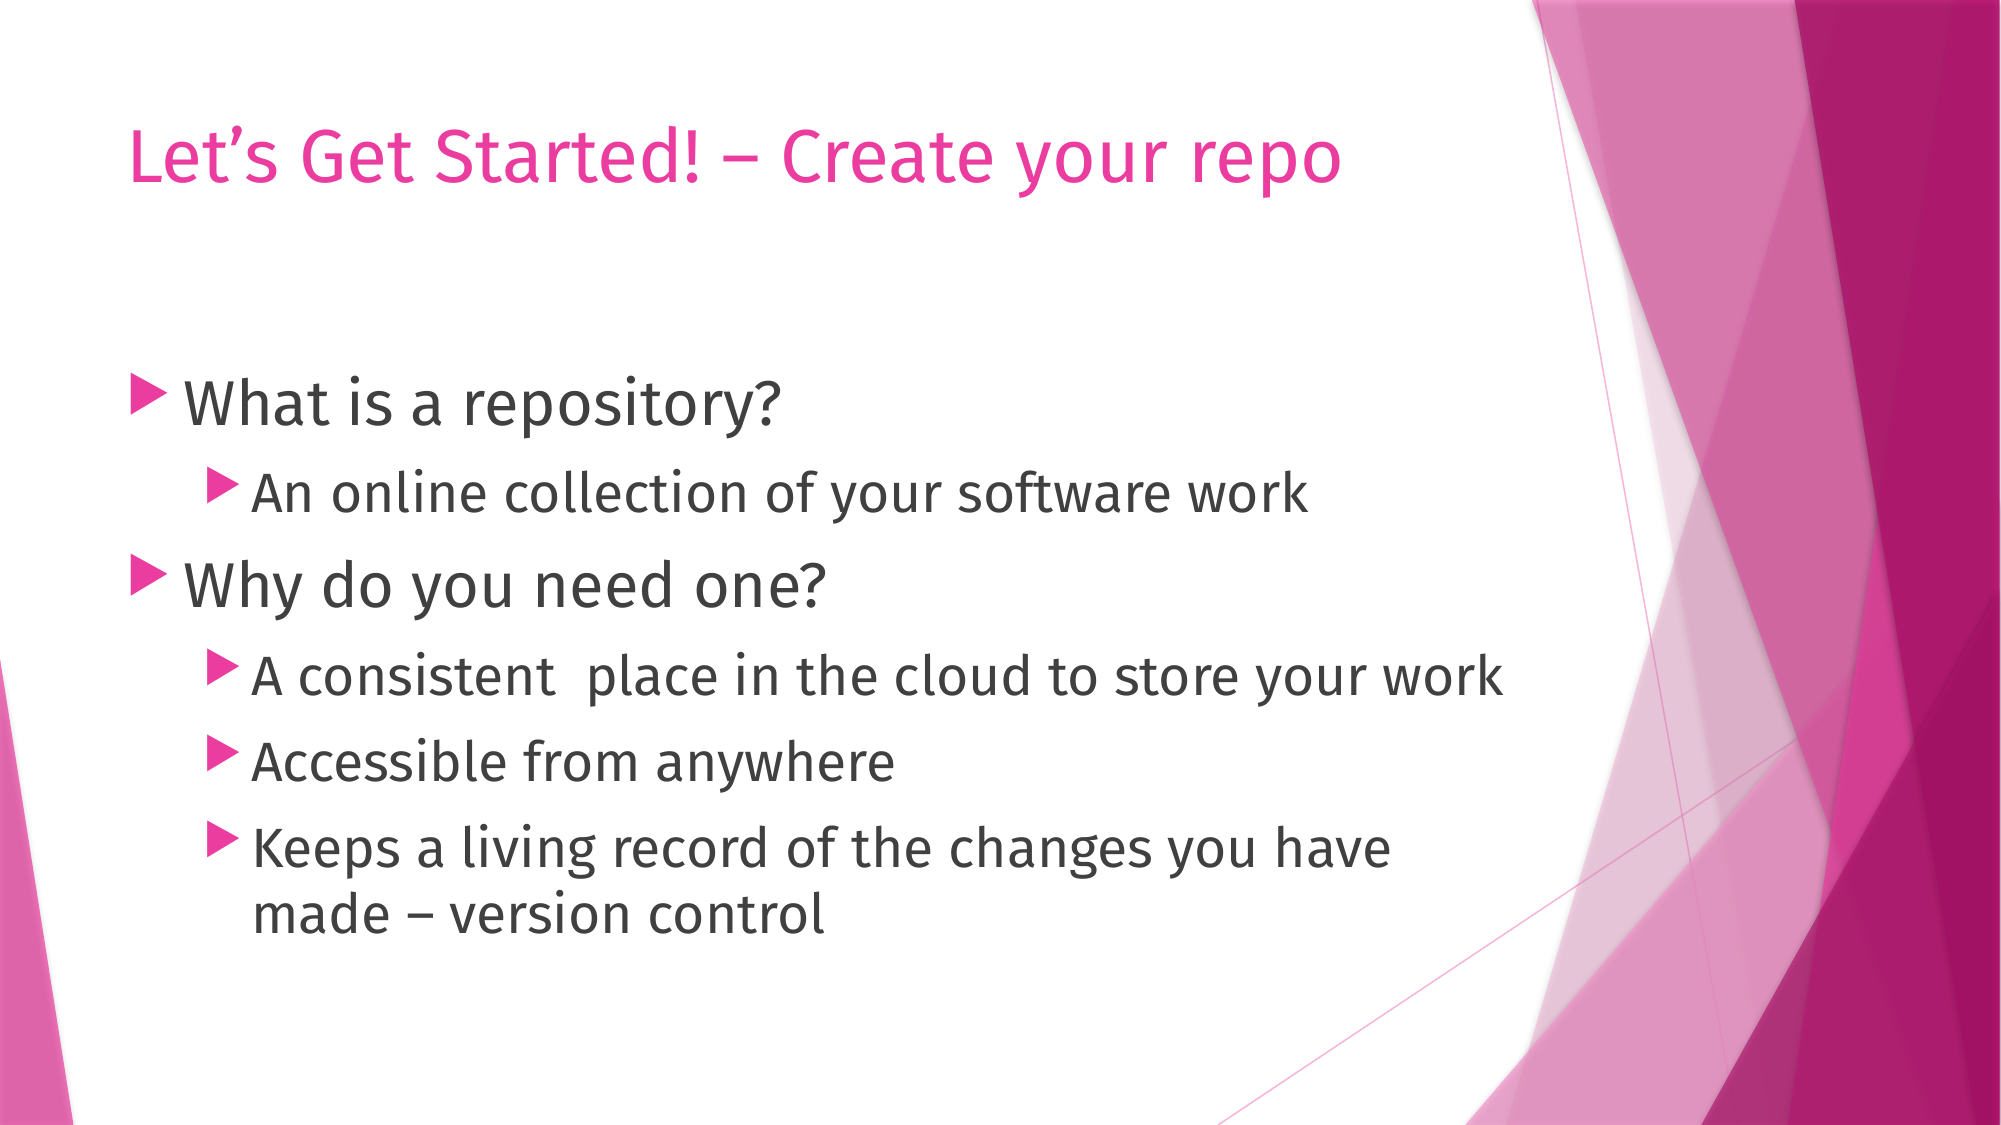

# Let’s Get Started! – Create your repo
What is a repository?
An online collection of your software work
Why do you need one?
A consistent  place in the cloud to store your work
Accessible from anywhere
Keeps a living record of the changes you have made – version control